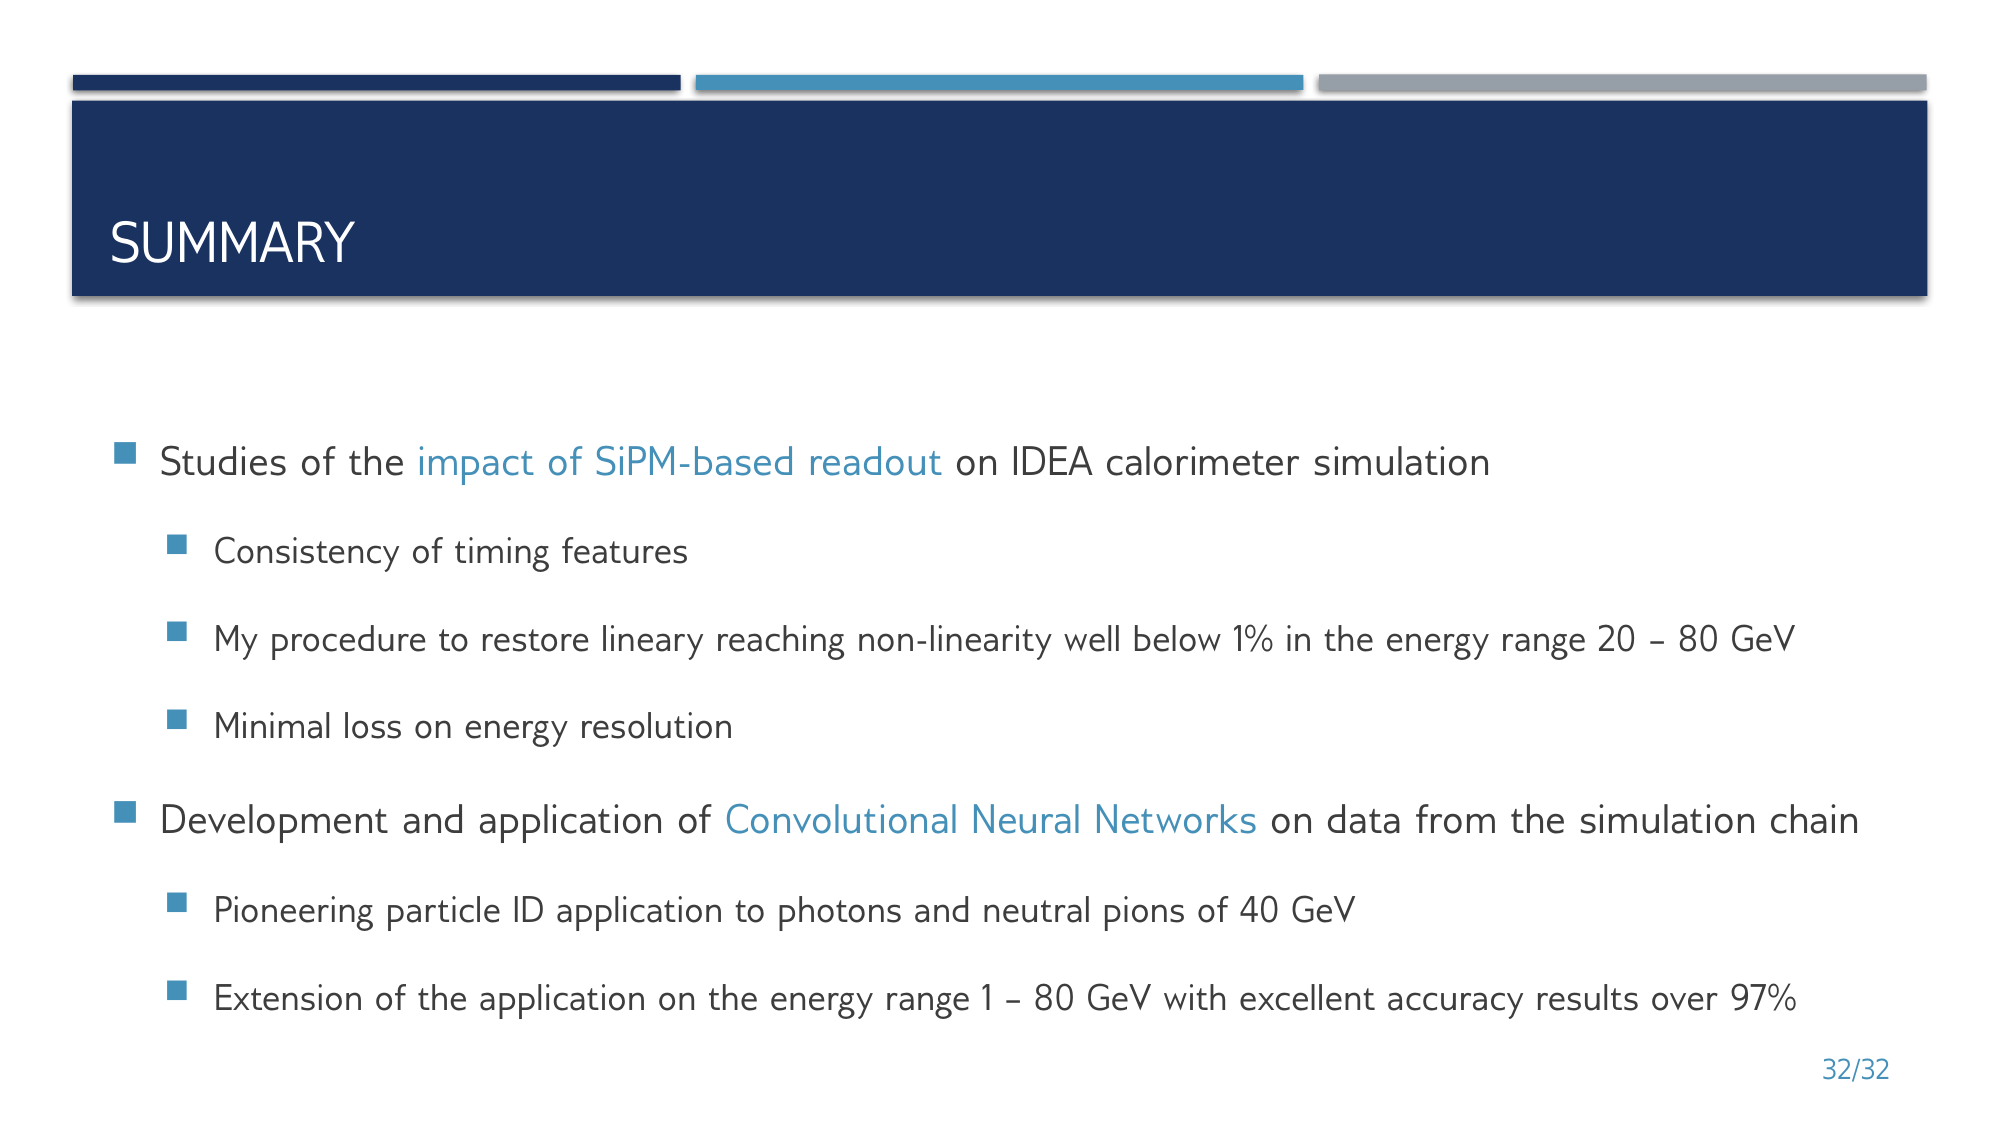

# SUMMARY
Studies of the impact of SiPM-based readout on IDEA calorimeter simulation
Consistency of timing features
My procedure to restore lineary reaching non-linearity well below 1% in the energy range 20 – 80 GeV
Minimal loss on energy resolution
Development and application of Convolutional Neural Networks on data from the simulation chain
Pioneering particle ID application to photons and neutral pions of 40 GeV
Extension of the application on the energy range 1 – 80 GeV with excellent accuracy results over 97%
32/32